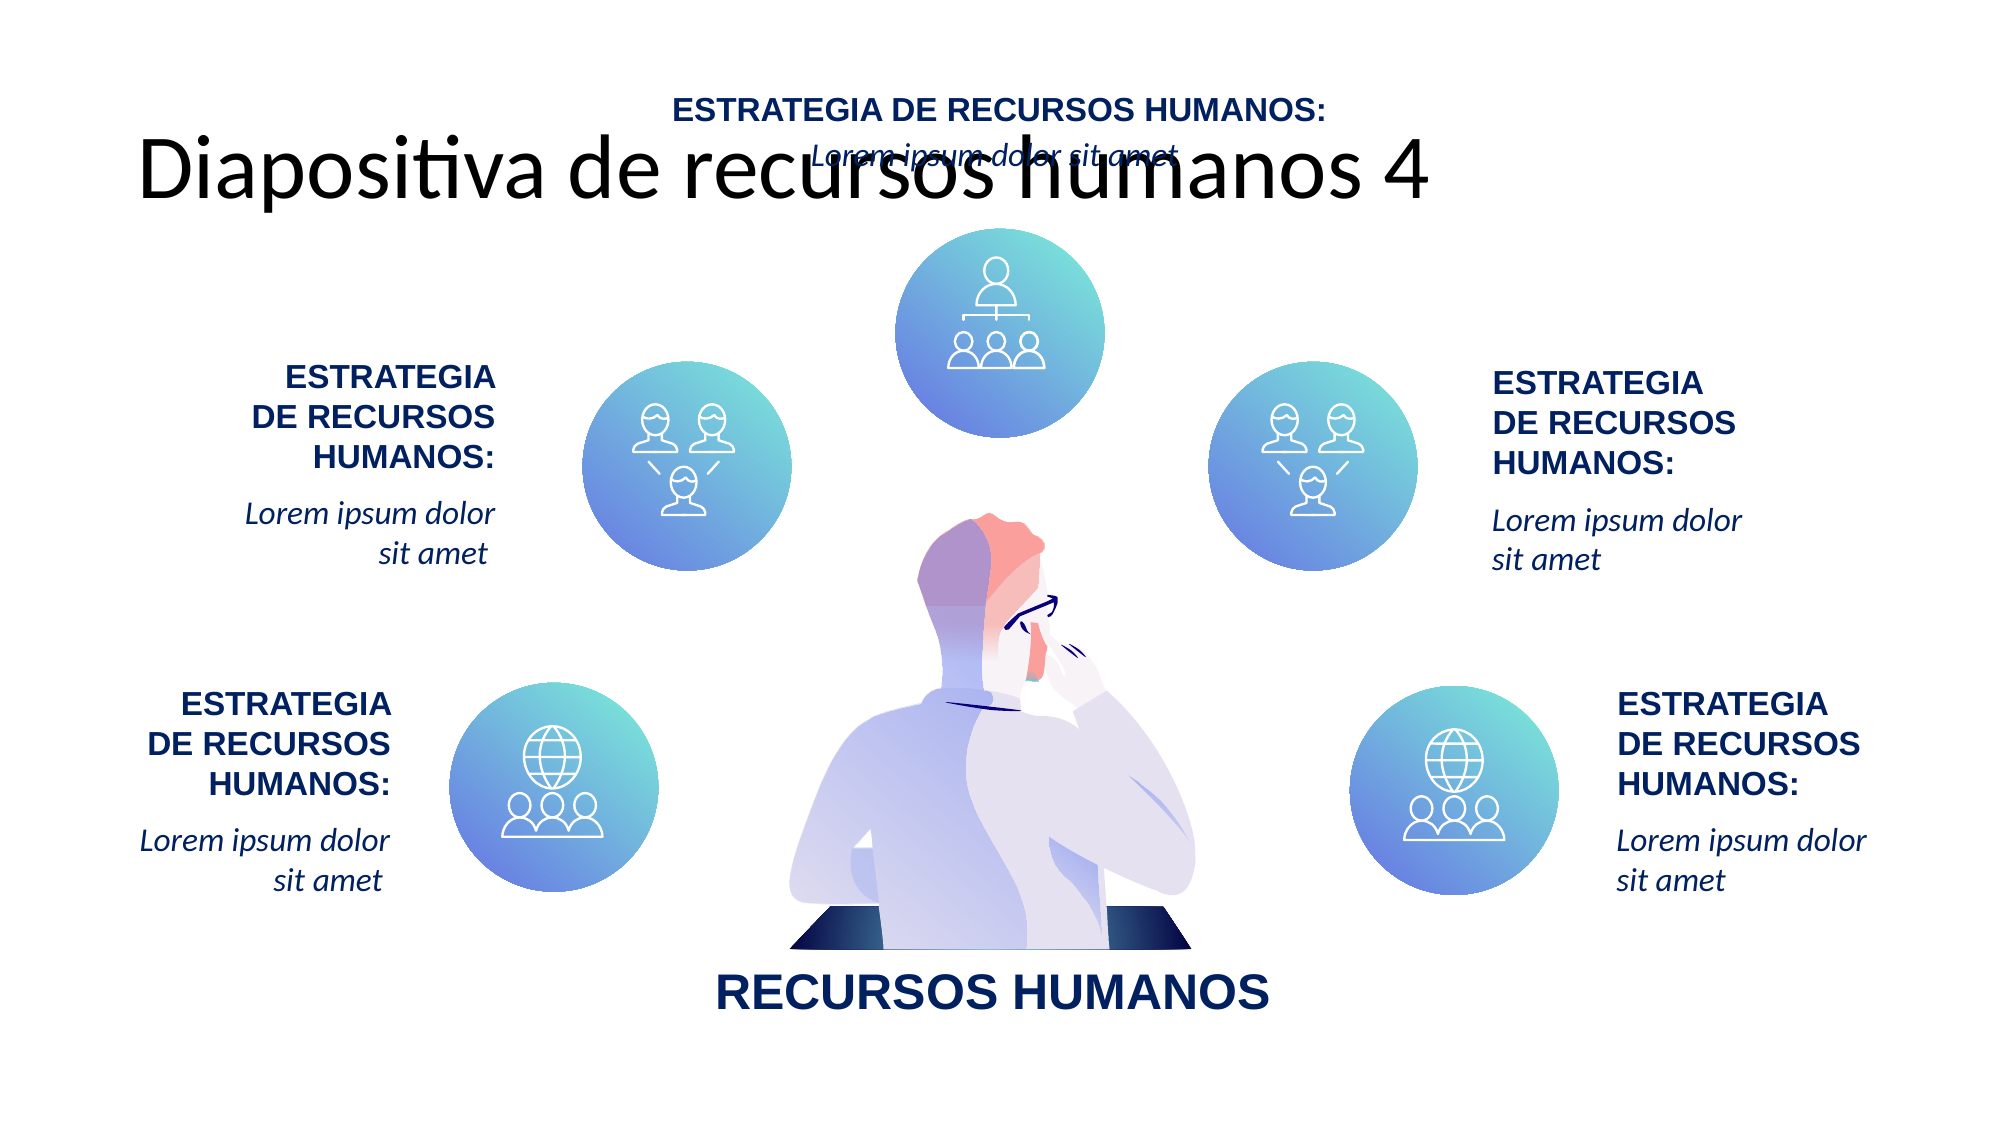

# Diapositiva de recursos humanos 4
ESTRATEGIA DE RECURSOS HUMANOS:
Lorem ipsum dolor sit amet

ESTRATEGIA DE RECURSOS HUMANOS:
Lorem ipsum dolor sit amet
ESTRATEGIA DE RECURSOS HUMANOS:
Lorem ipsum dolor sit amet

ESTRATEGIA DE RECURSOS HUMANOS:
Lorem ipsum dolor sit amet
ESTRATEGIA DE RECURSOS HUMANOS:
Lorem ipsum dolor sit amet

RECURSOS HUMANOS